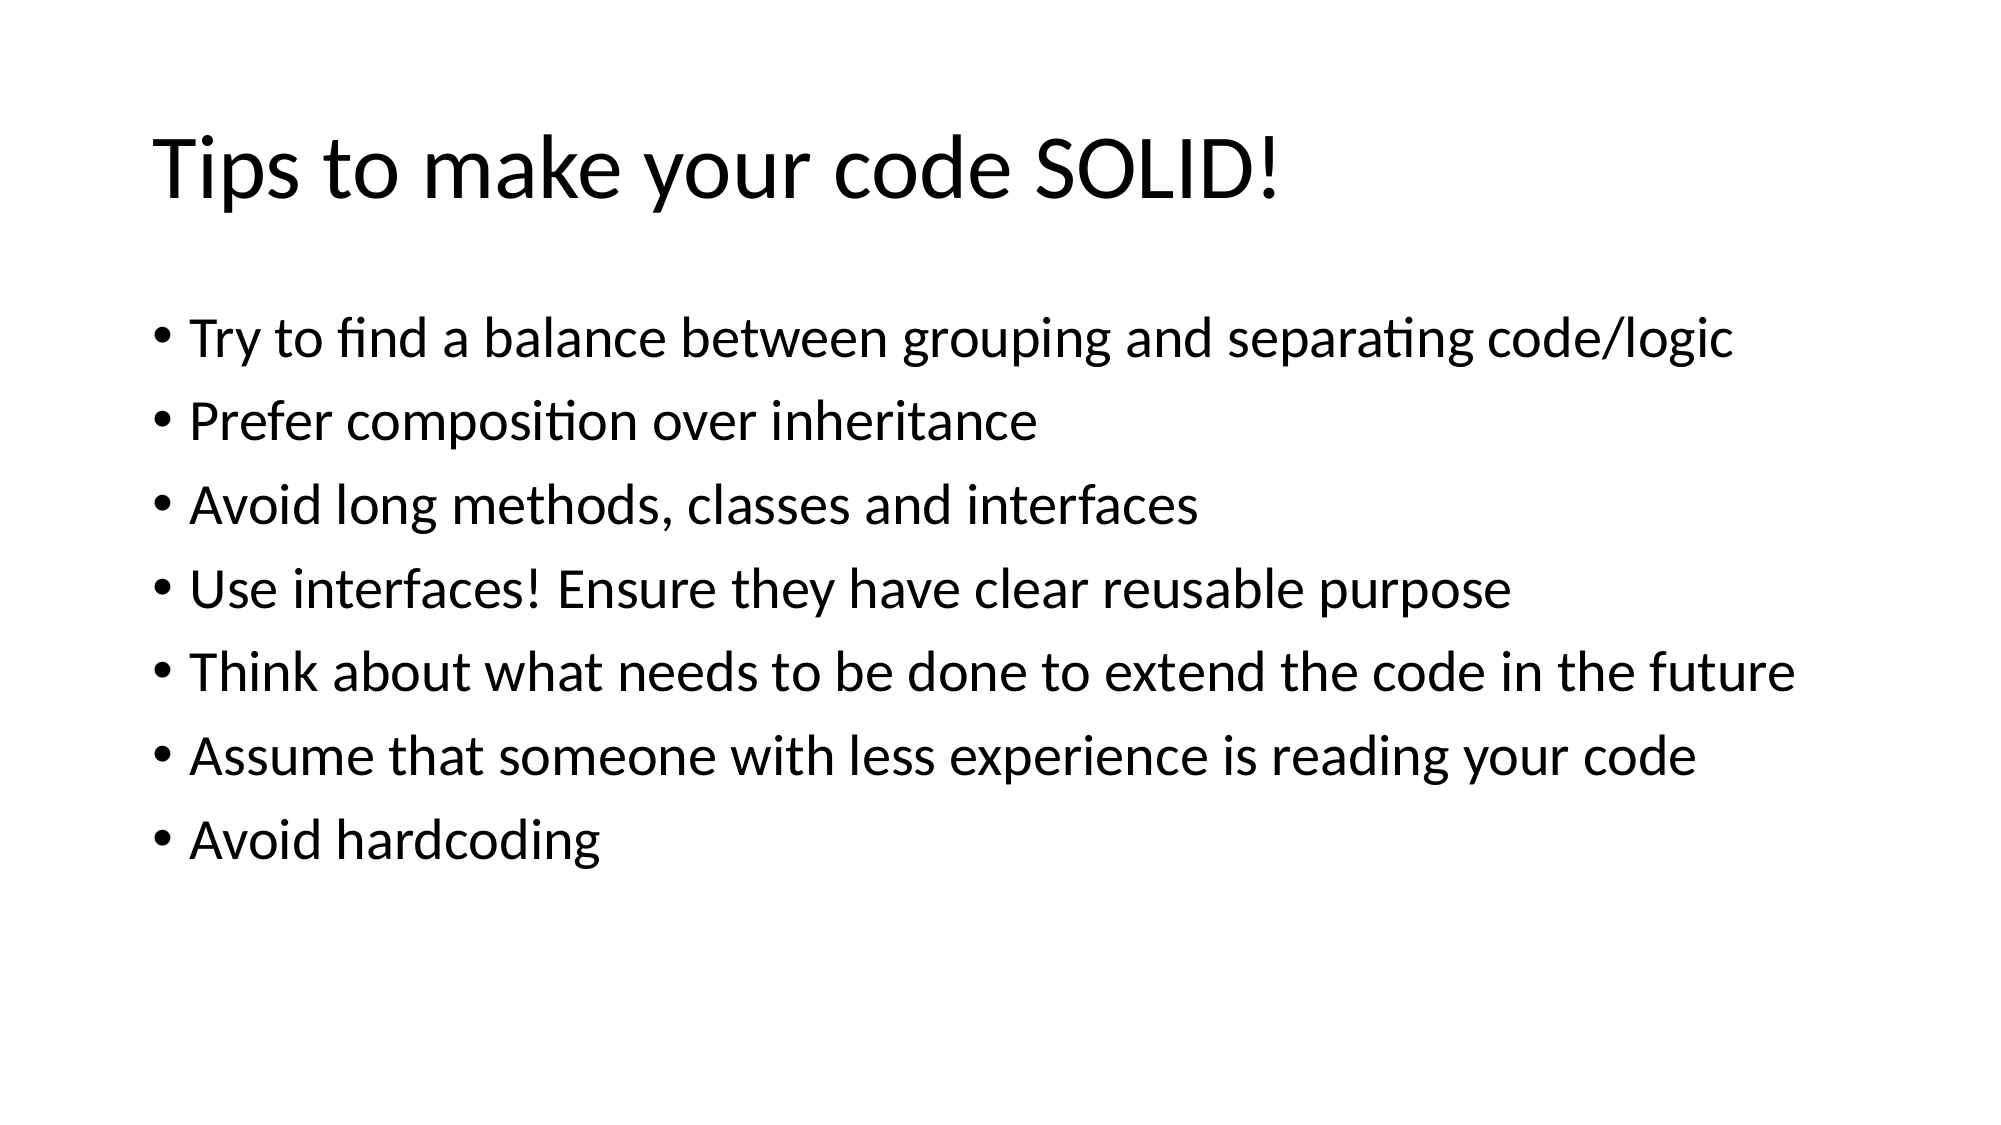

# Tips to make your code SOLID!
Try to find a balance between grouping and separating code/logic
Prefer composition over inheritance
Avoid long methods, classes and interfaces
Use interfaces! Ensure they have clear reusable purpose
Think about what needs to be done to extend the code in the future
Assume that someone with less experience is reading your code
Avoid hardcoding